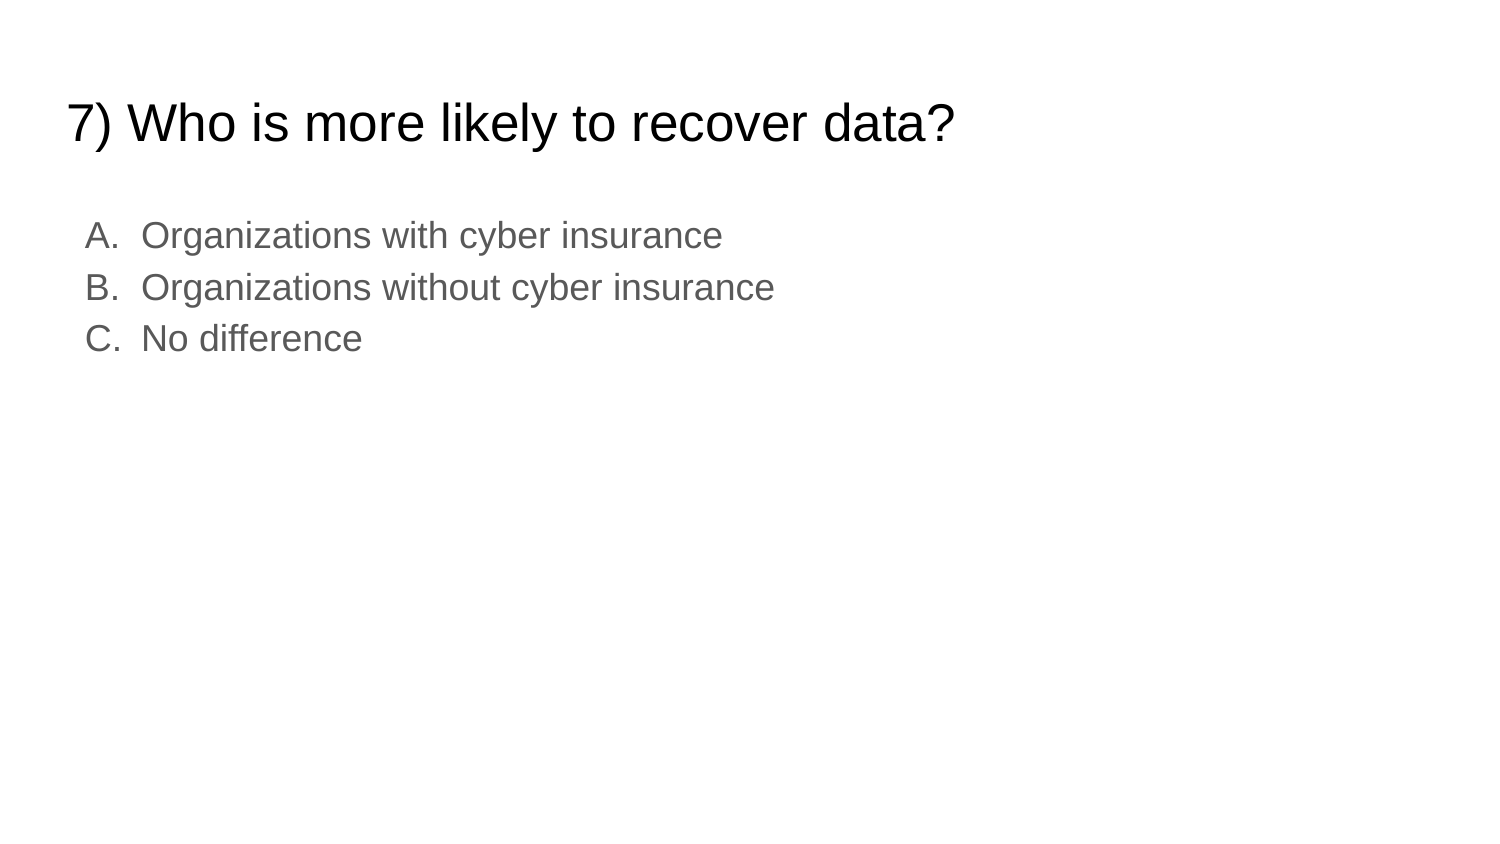

# 7) Who is more likely to recover data?
Organizations with cyber insurance
Organizations without cyber insurance
No difference